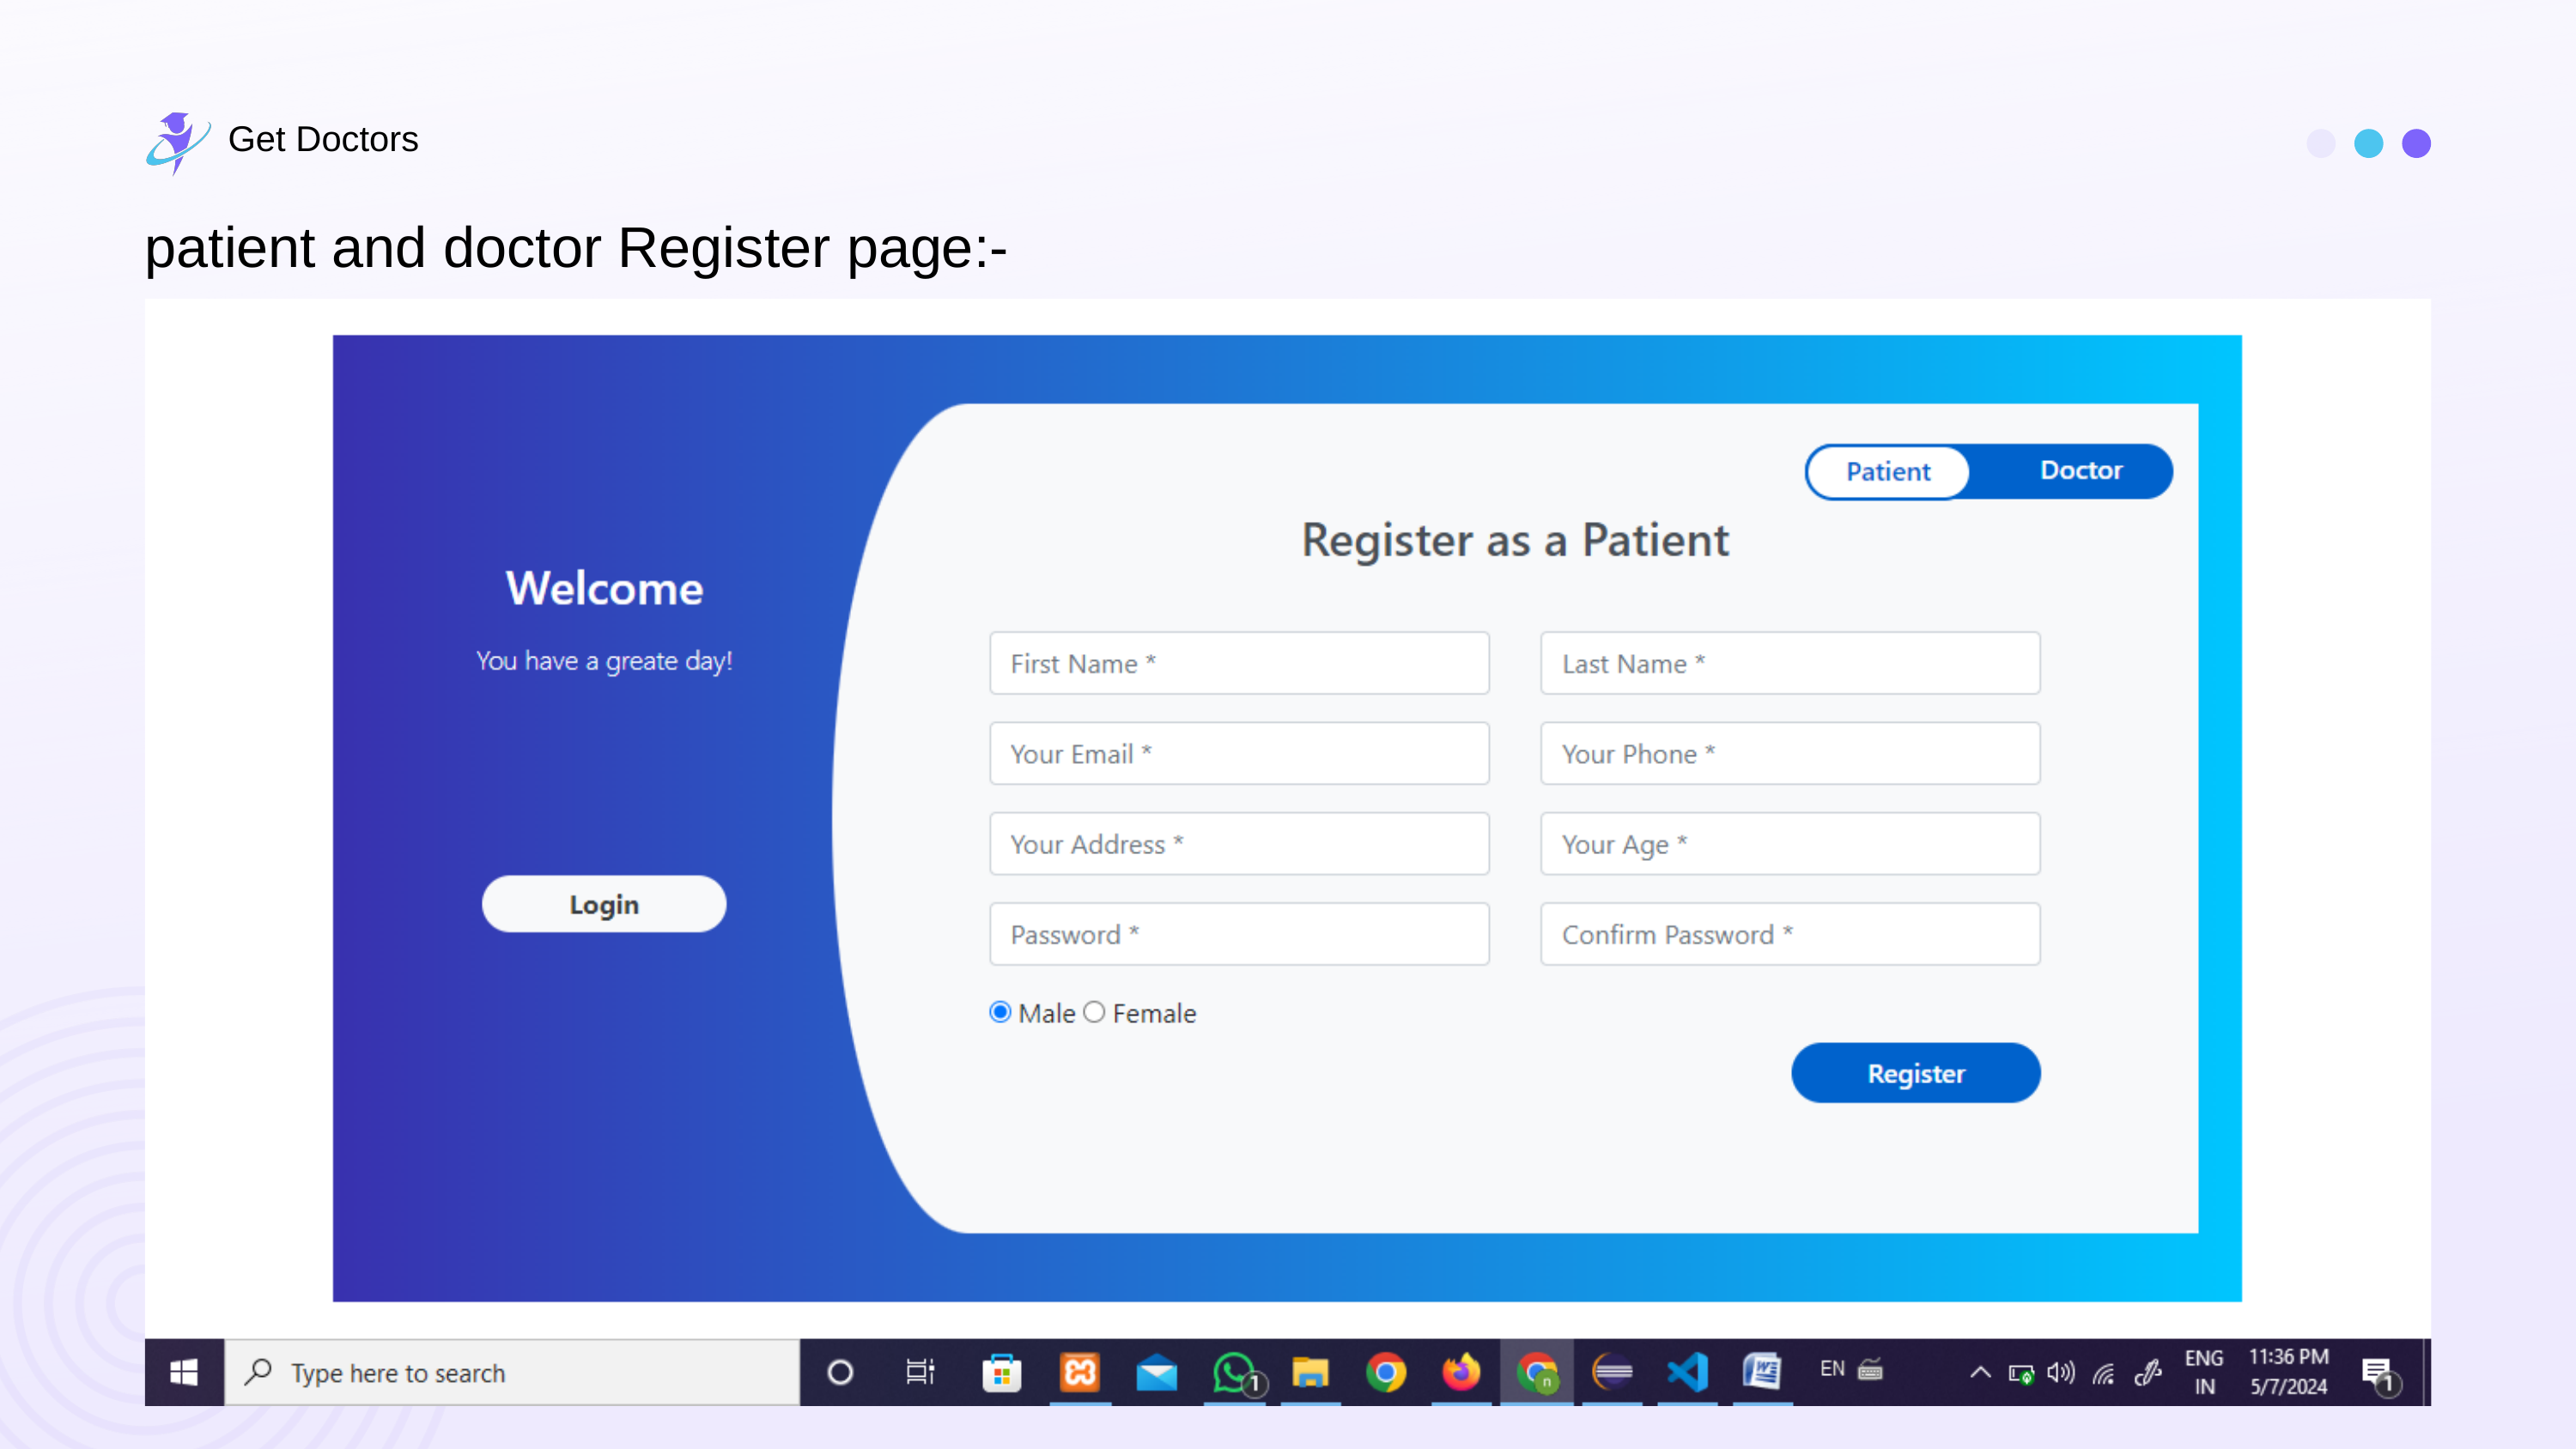

Get Doctors

patient and doctor Register page:-